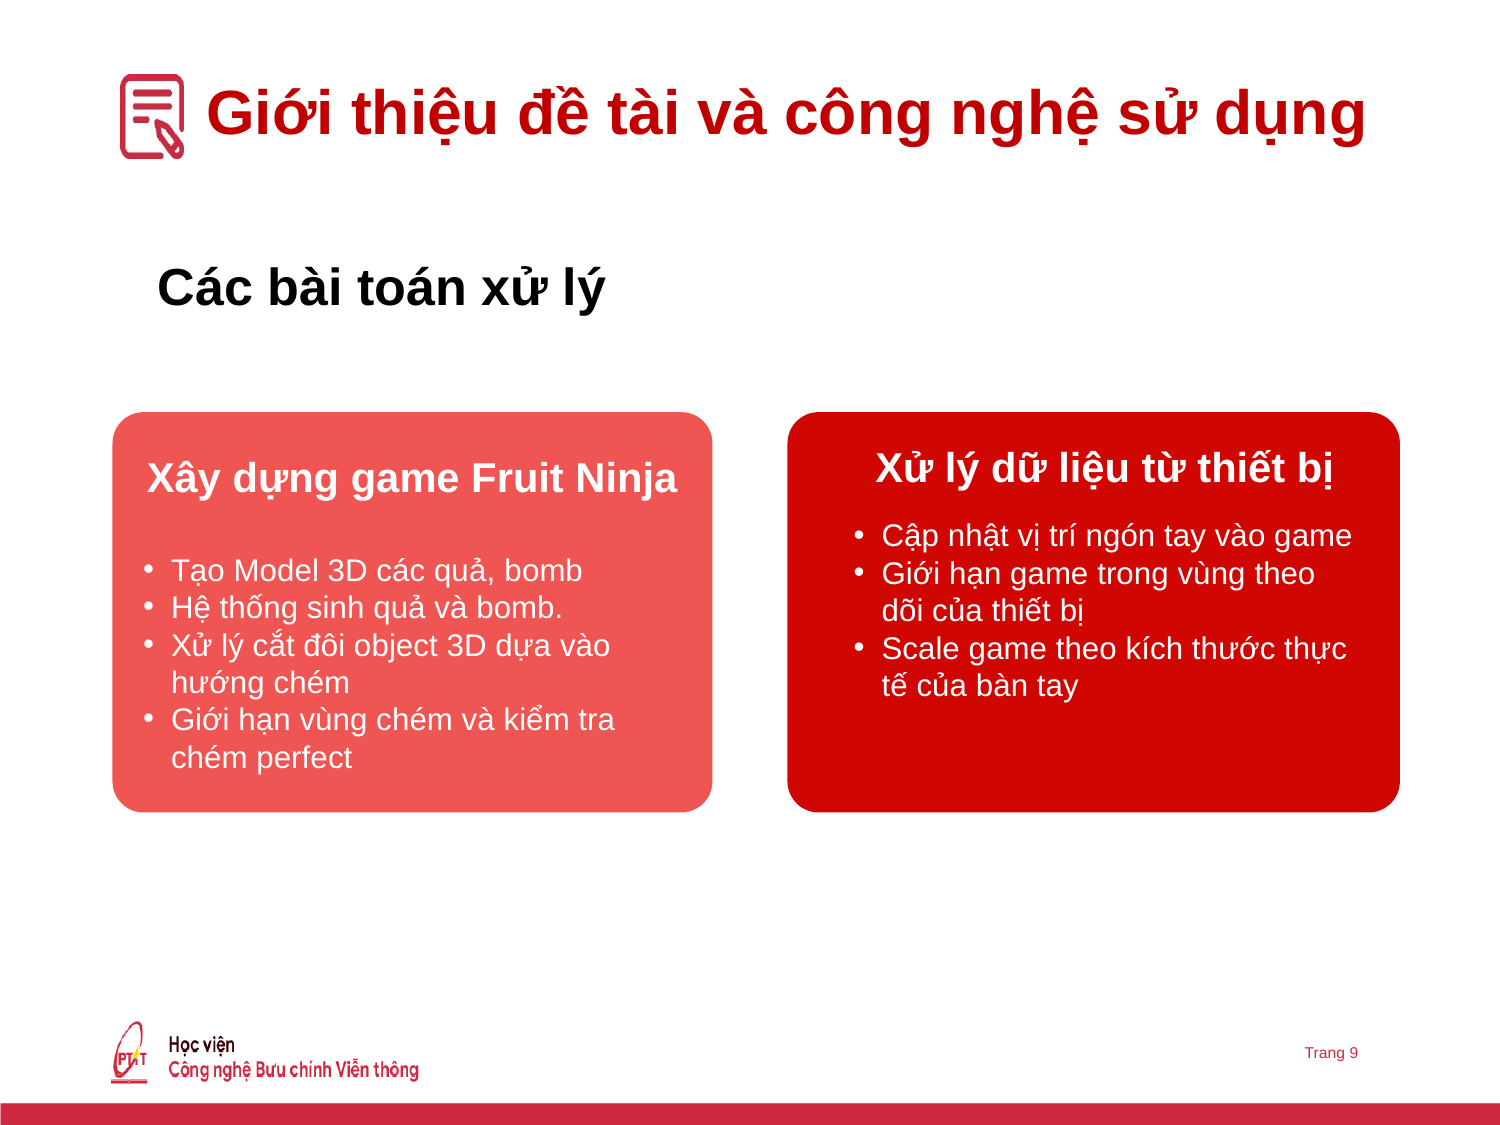

# Giới thiệu đề tài và công nghệ sử dụng
Các bài toán xử lý

Xử lý dữ liệu từ thiết bị
Cập nhật vị trí ngón tay vào game
Giới hạn game trong vùng theo dõi của thiết bị
Scale game theo kích thước thực tế của bàn tay
Xây dựng game Fruit Ninja
Tạo Model 3D các quả, bomb
Hệ thống sinh quả và bomb.
Xử lý cắt đôi object 3D dựa vào hướng chém
Giới hạn vùng chém và kiểm tra chém perfect